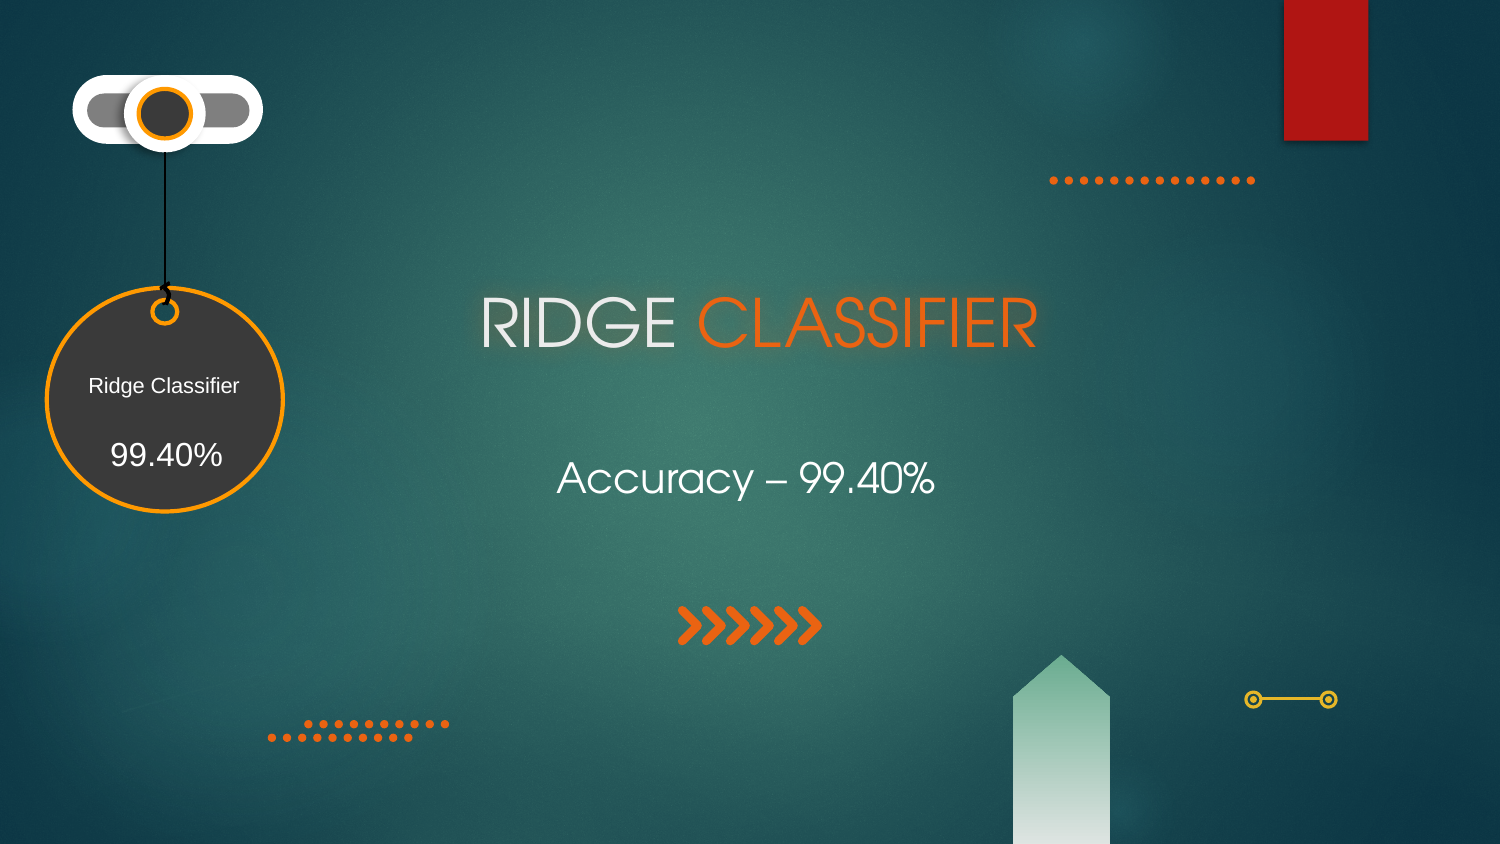

Ridge Classifier

# RIDGE CLASSIFIER
99.40%
Accuracy – 99.40%